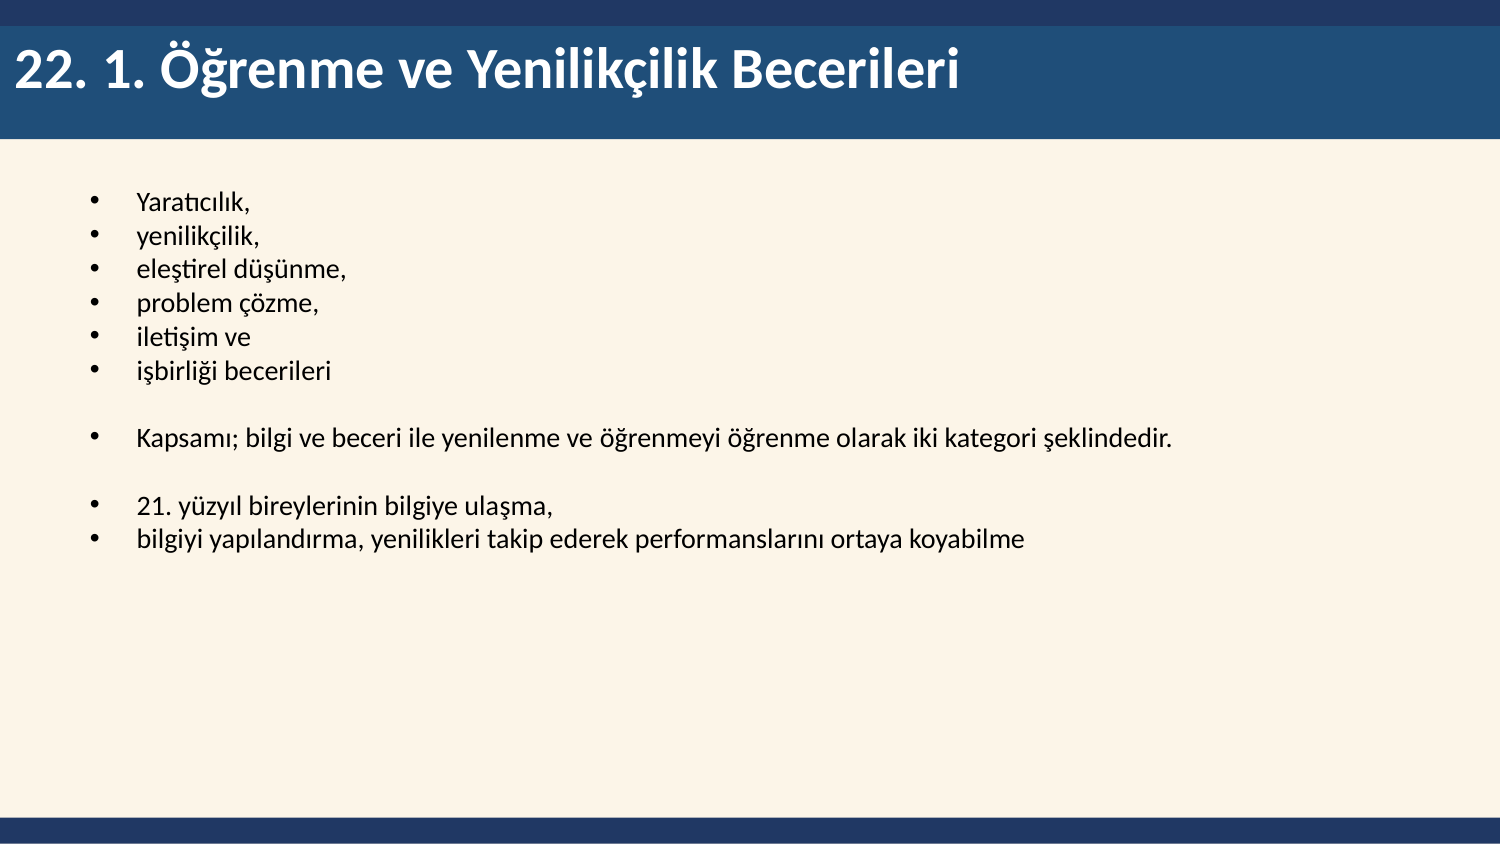

22. 1. Öğrenme ve Yenilikçilik Becerileri

Yaratıcılık,
yenilikçilik,
eleştirel düşünme,
problem çözme,
iletişim ve
işbirliği becerileri

Kapsamı; bilgi ve beceri ile yenilenme ve öğrenmeyi öğrenme olarak iki kategori şeklindedir.

21. yüzyıl bireylerinin bilgiye ulaşma,
bilgiyi yapılandırma, yenilikleri takip ederek performanslarını ortaya koyabilme